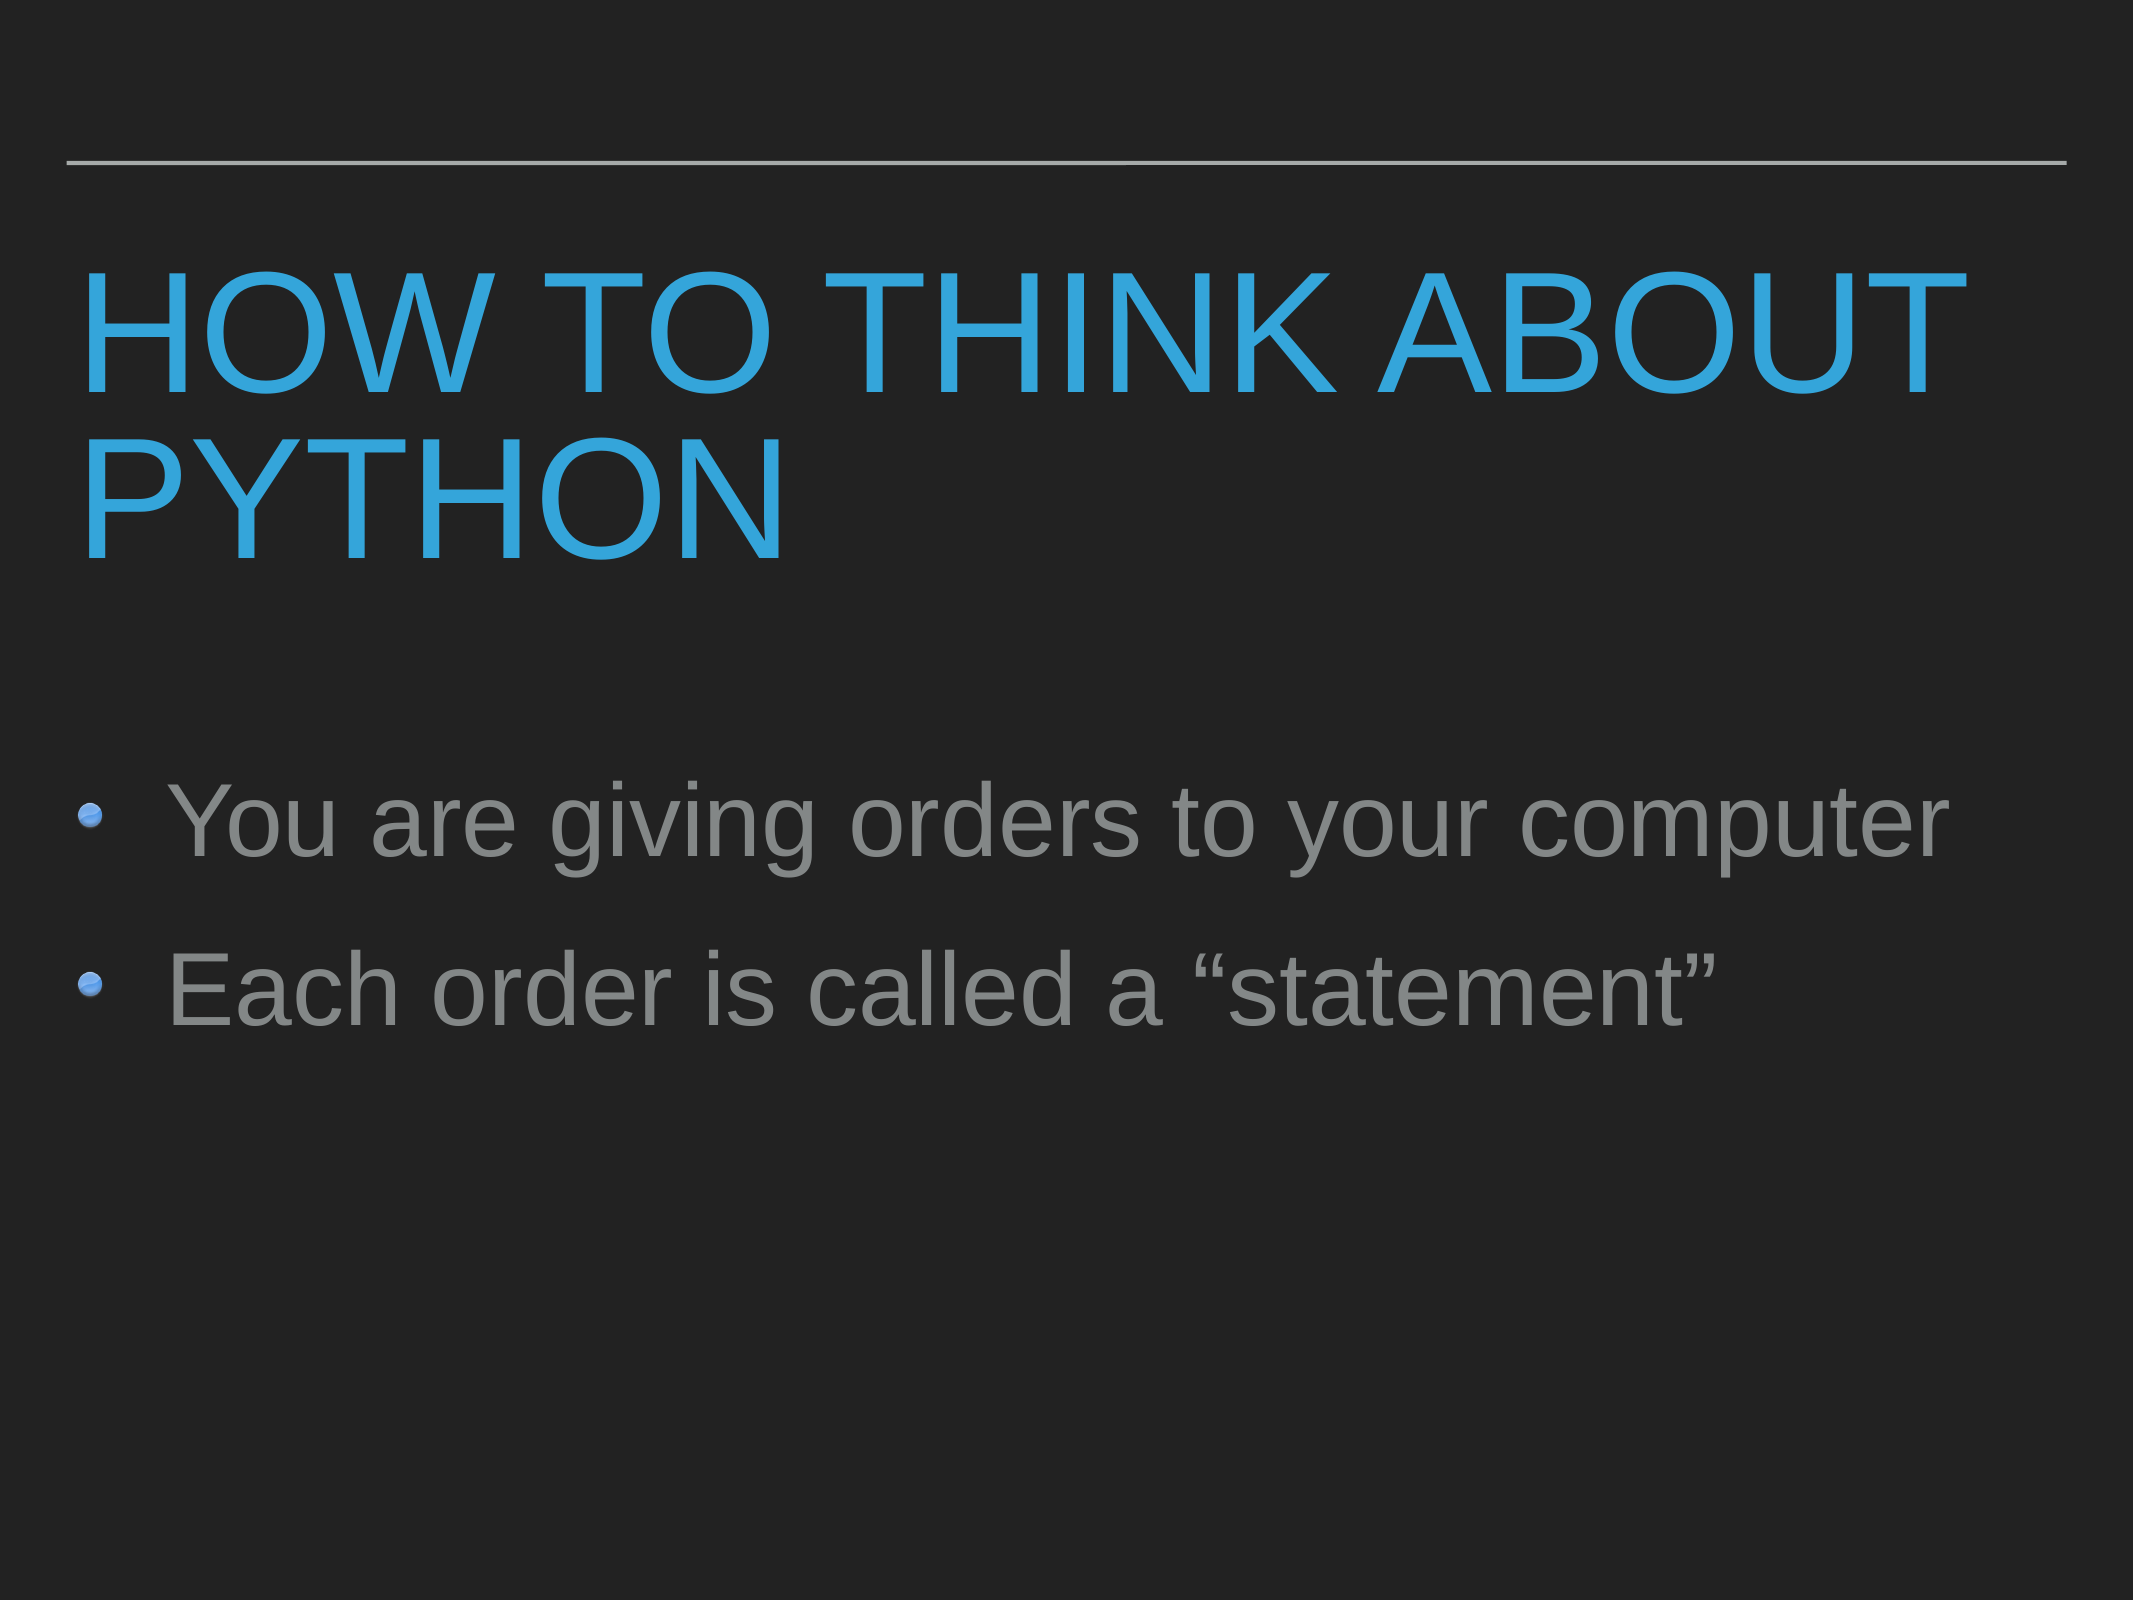

# How to think about Python
You are giving orders to your computer
Each order is called a “statement”